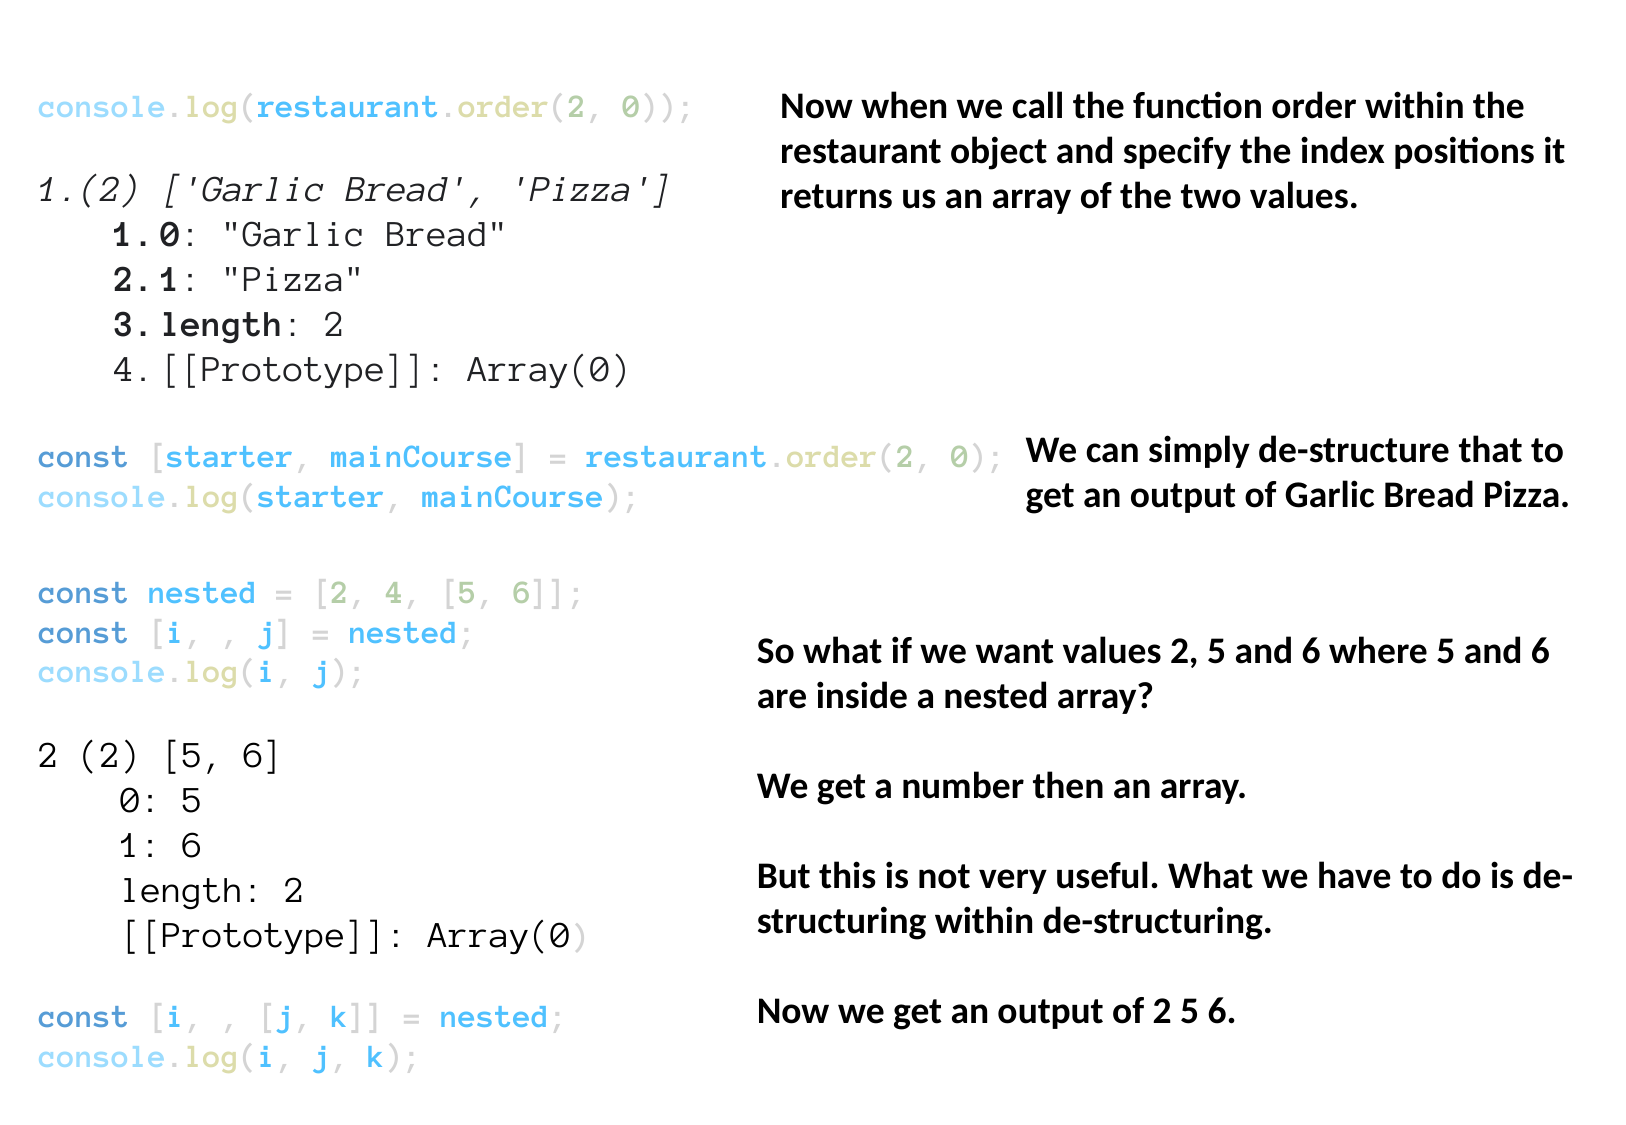

Now when we call the function order within the restaurant object and specify the index positions it returns us an array of the two values.
console.log(restaurant.order(2, 0));

(2) ['Garlic Bread', 'Pizza']
0: "Garlic Bread"
1: "Pizza"
length: 2
[[Prototype]]: Array(0)

const [starter, mainCourse] = restaurant.order(2, 0);
console.log(starter, mainCourse);

We can simply de-structure that to get an output of Garlic Bread Pizza.
const nested = [2, 4, [5, 6]];
const [i, , j] = nested;
console.log(i, j);

2 (2) [5, 6]
    0: 5
    1: 6
    length: 2
    [[Prototype]]: Array(0)

const [i, , [j, k]] = nested;
console.log(i, j, k);

So what if we want values 2, 5 and 6 where 5 and 6 are inside a nested array?

We get a number then an array.

But this is not very useful. What we have to do is de-structuring within de-structuring.

Now we get an output of 2 5 6.